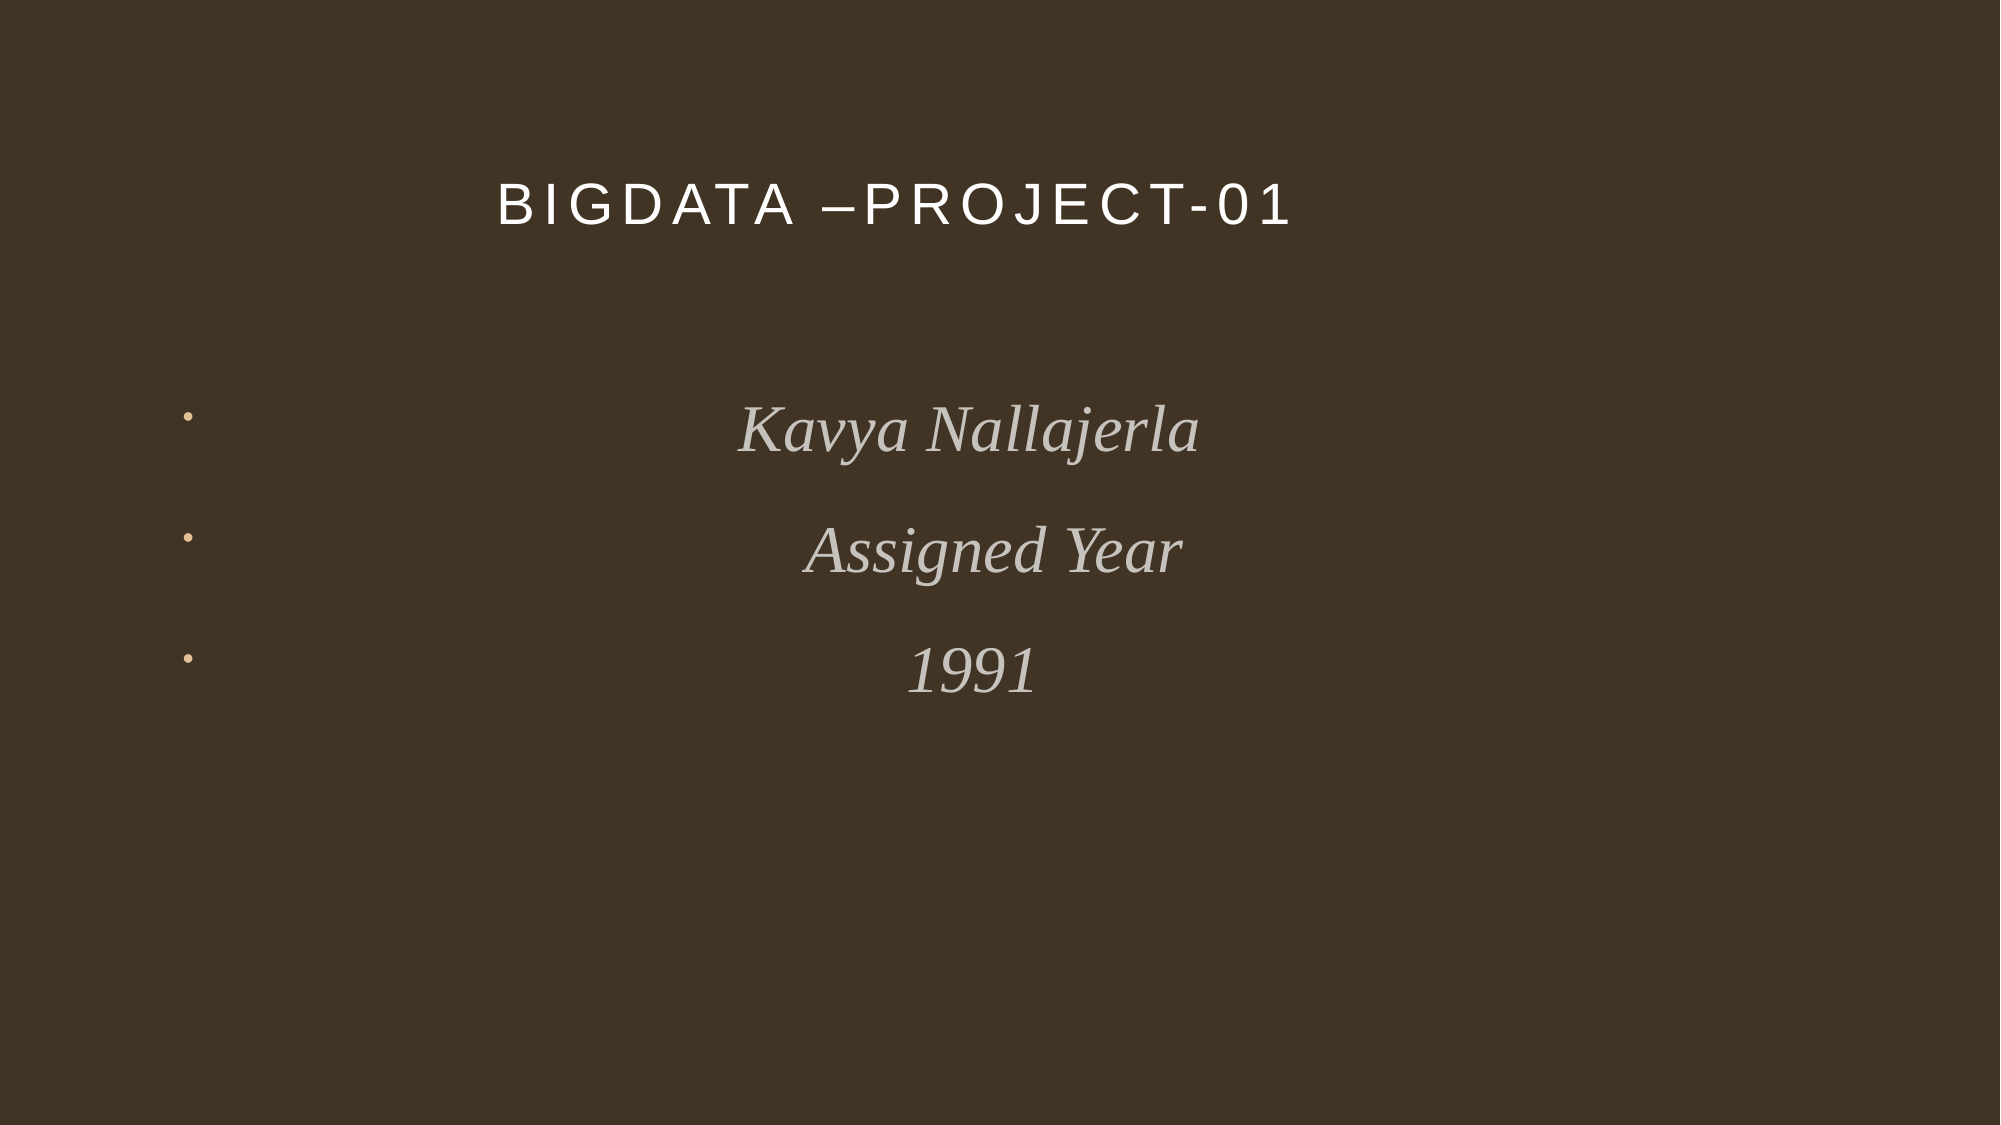

# Bigdata –Project-01

                              Kavya Nallajerla
                                  Assigned Year
                                        1991